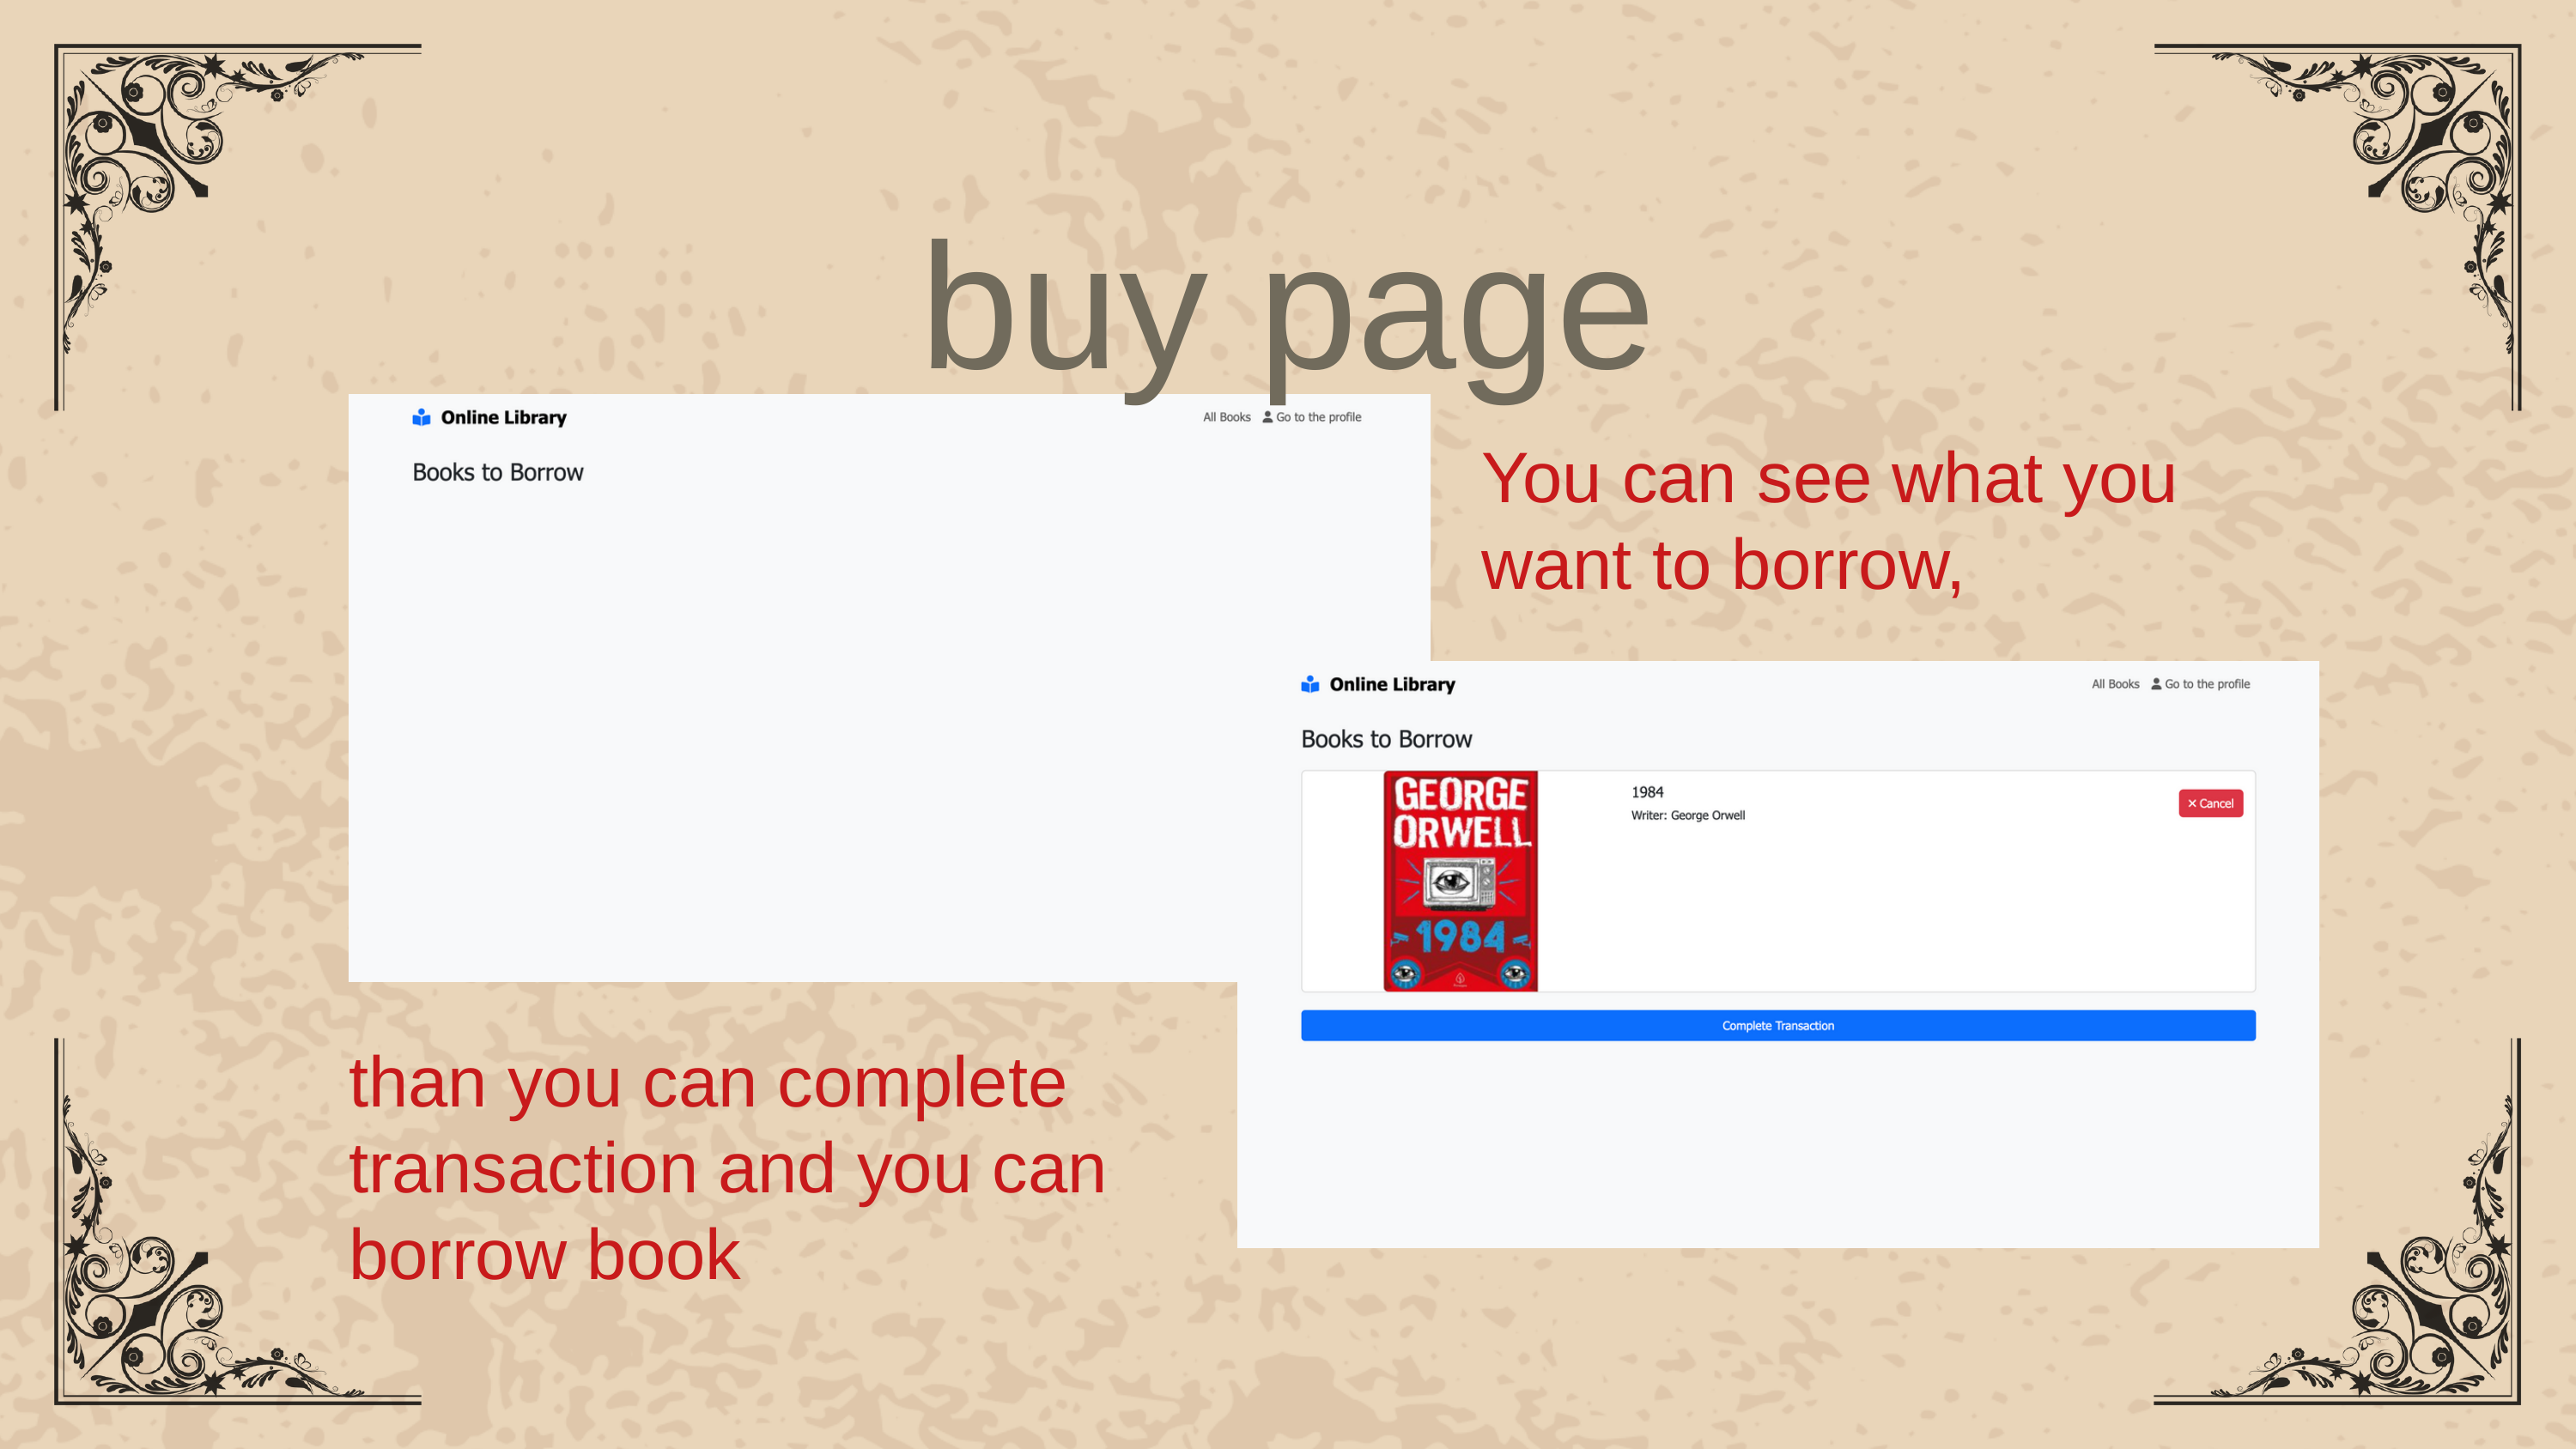

buy page

You can see what you want to borrow,

than you can complete transaction and you can borrow book